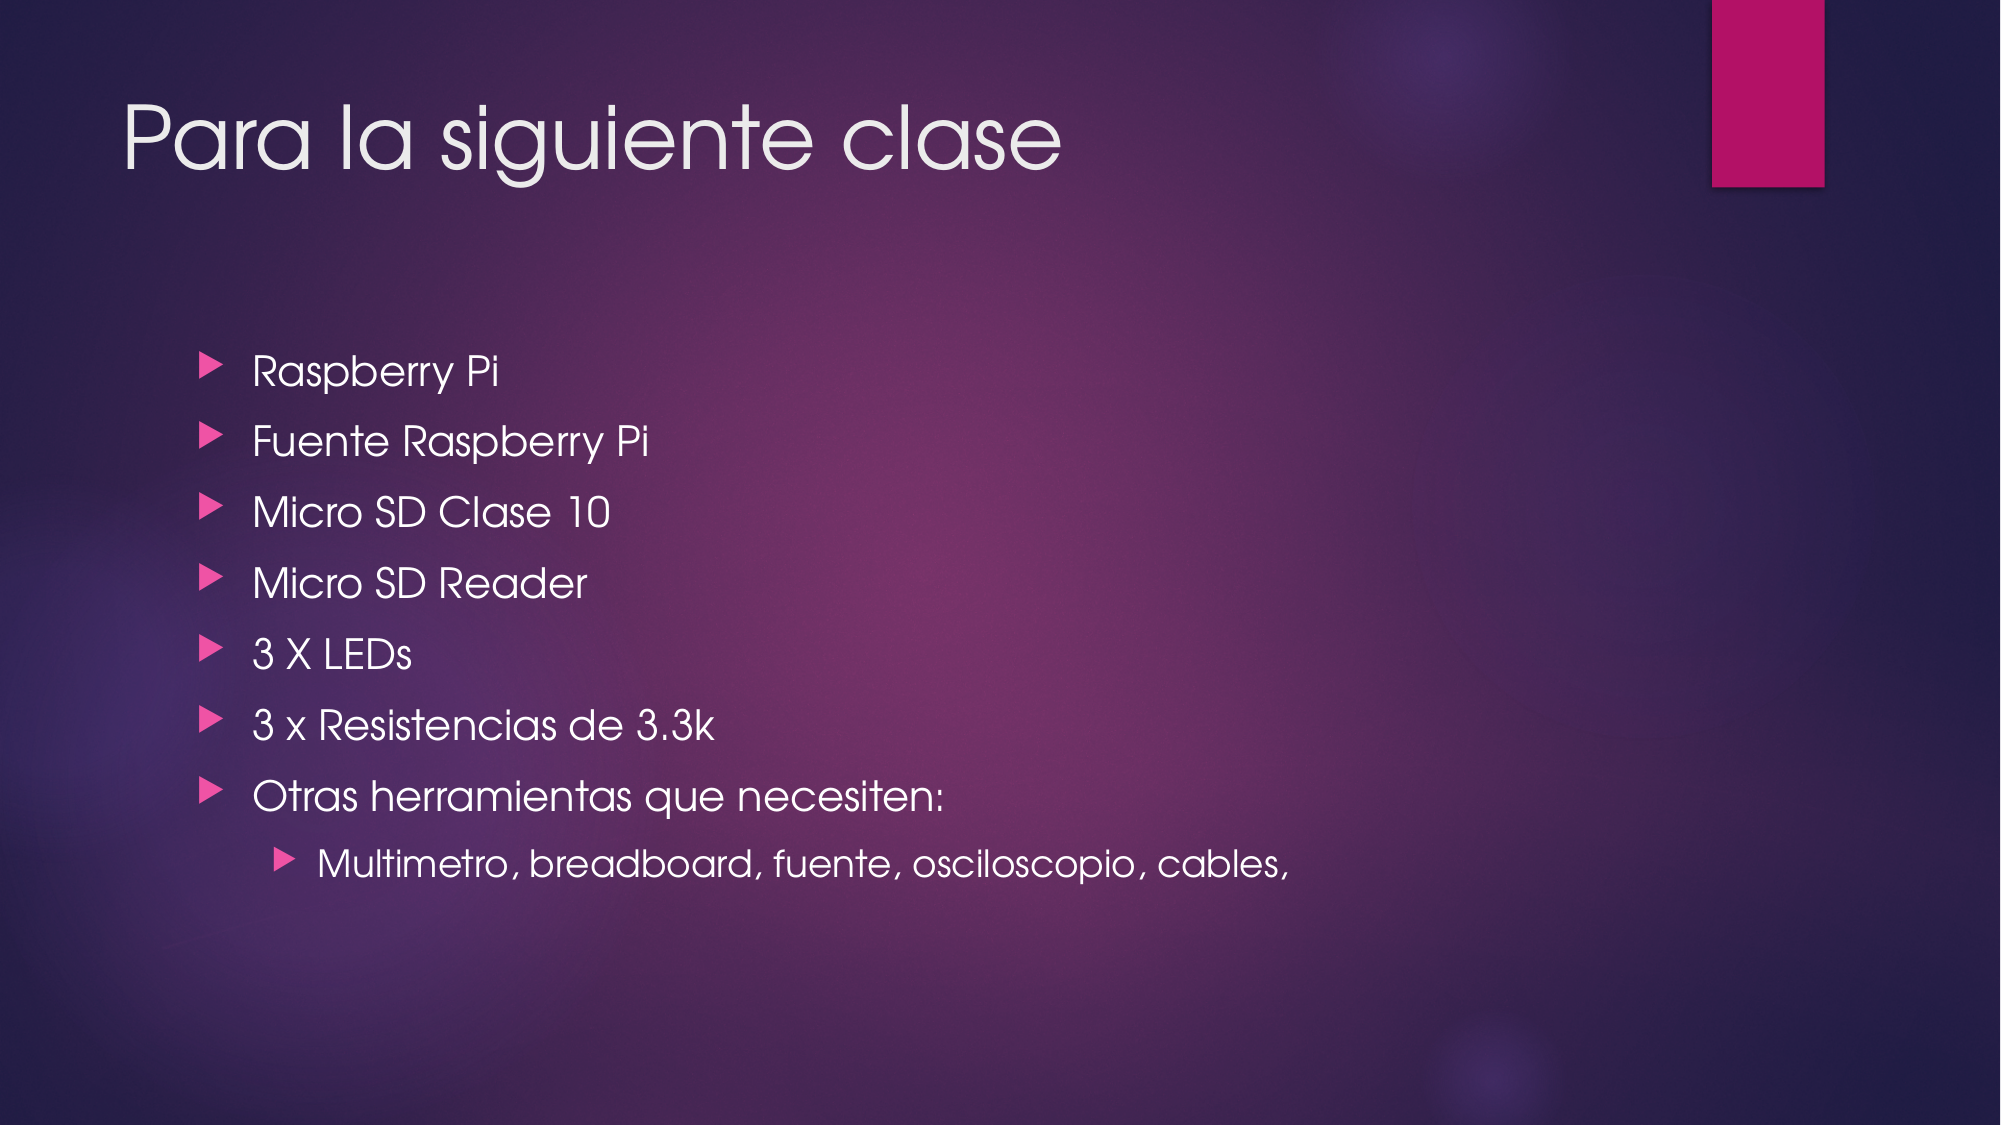

# Para la siguiente clase
Raspberry Pi
Fuente Raspberry Pi
Micro SD Clase 10
Micro SD Reader
3 X LEDs
3 x Resistencias de 3.3k
Otras herramientas que necesiten:
Multimetro, breadboard, fuente, osciloscopio, cables,